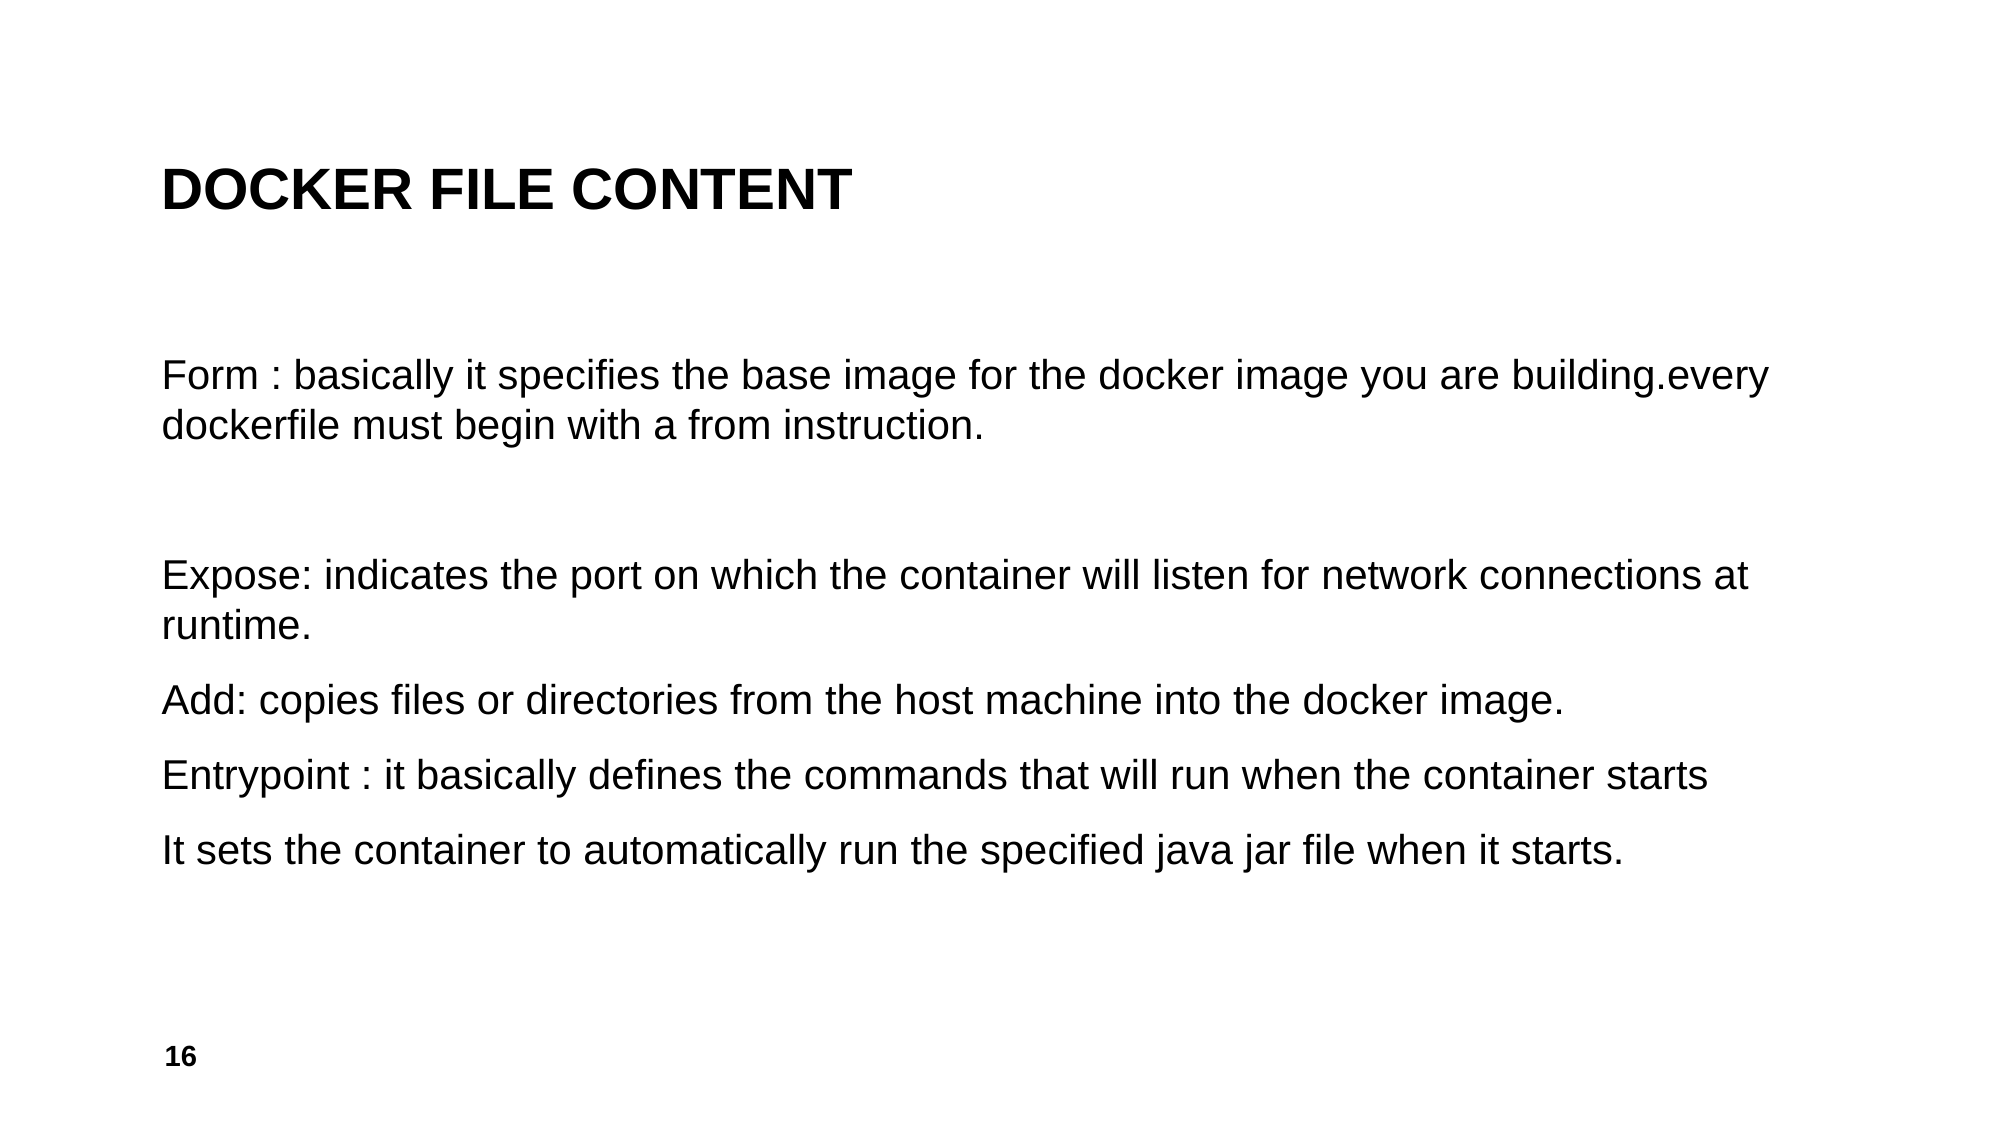

# Docker file content
Form : basically it specifies the base image for the docker image you are building.every dockerfile must begin with a from instruction.

Expose: indicates the port on which the container will listen for network connections at runtime.
Add: copies files or directories from the host machine into the docker image.
Entrypoint : it basically defines the commands that will run when the container starts
It sets the container to automatically run the specified java jar file when it starts.
16